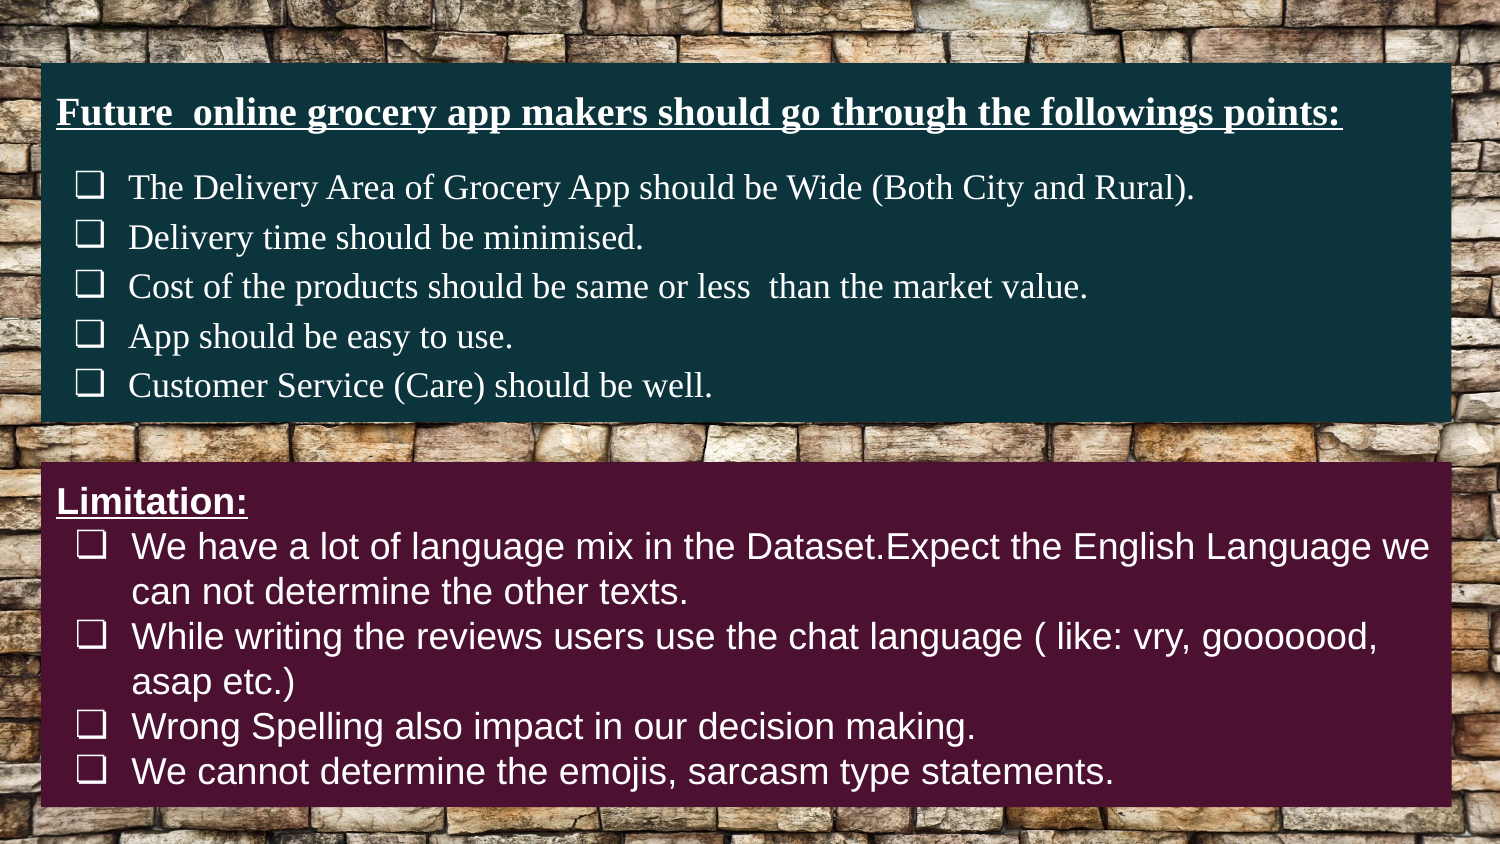

Future  online grocery app makers should go through the followings points:
The Delivery Area of Grocery App should be Wide (Both City and Rural).
Delivery time should be minimised.
Cost of the products should be same or less  than the market value.
App should be easy to use.
Customer Service (Care) should be well.
Limitation:
We have a lot of language mix in the Dataset.Expect the English Language we can not determine the other texts.
While writing the reviews users use the chat language ( like: vry, gooooood, asap etc.)
Wrong Spelling also impact in our decision making.
We cannot determine the emojis, sarcasm type statements.